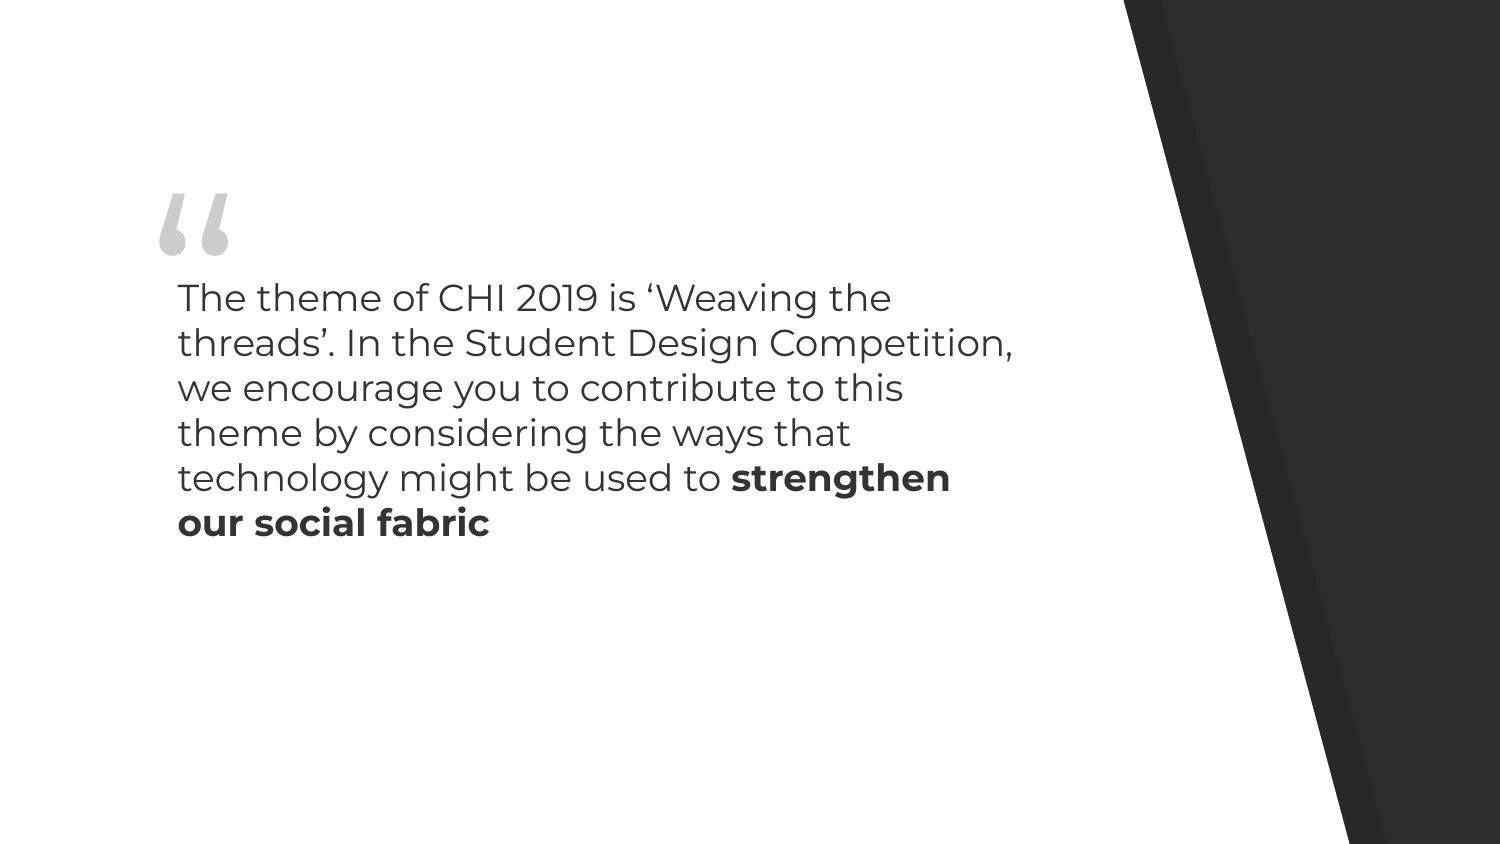

The theme of CHI 2019 is ‘Weaving the threads’. In the Student Design Competition, we encourage you to contribute to this theme by considering the ways that technology might be used to strengthen our social fabric